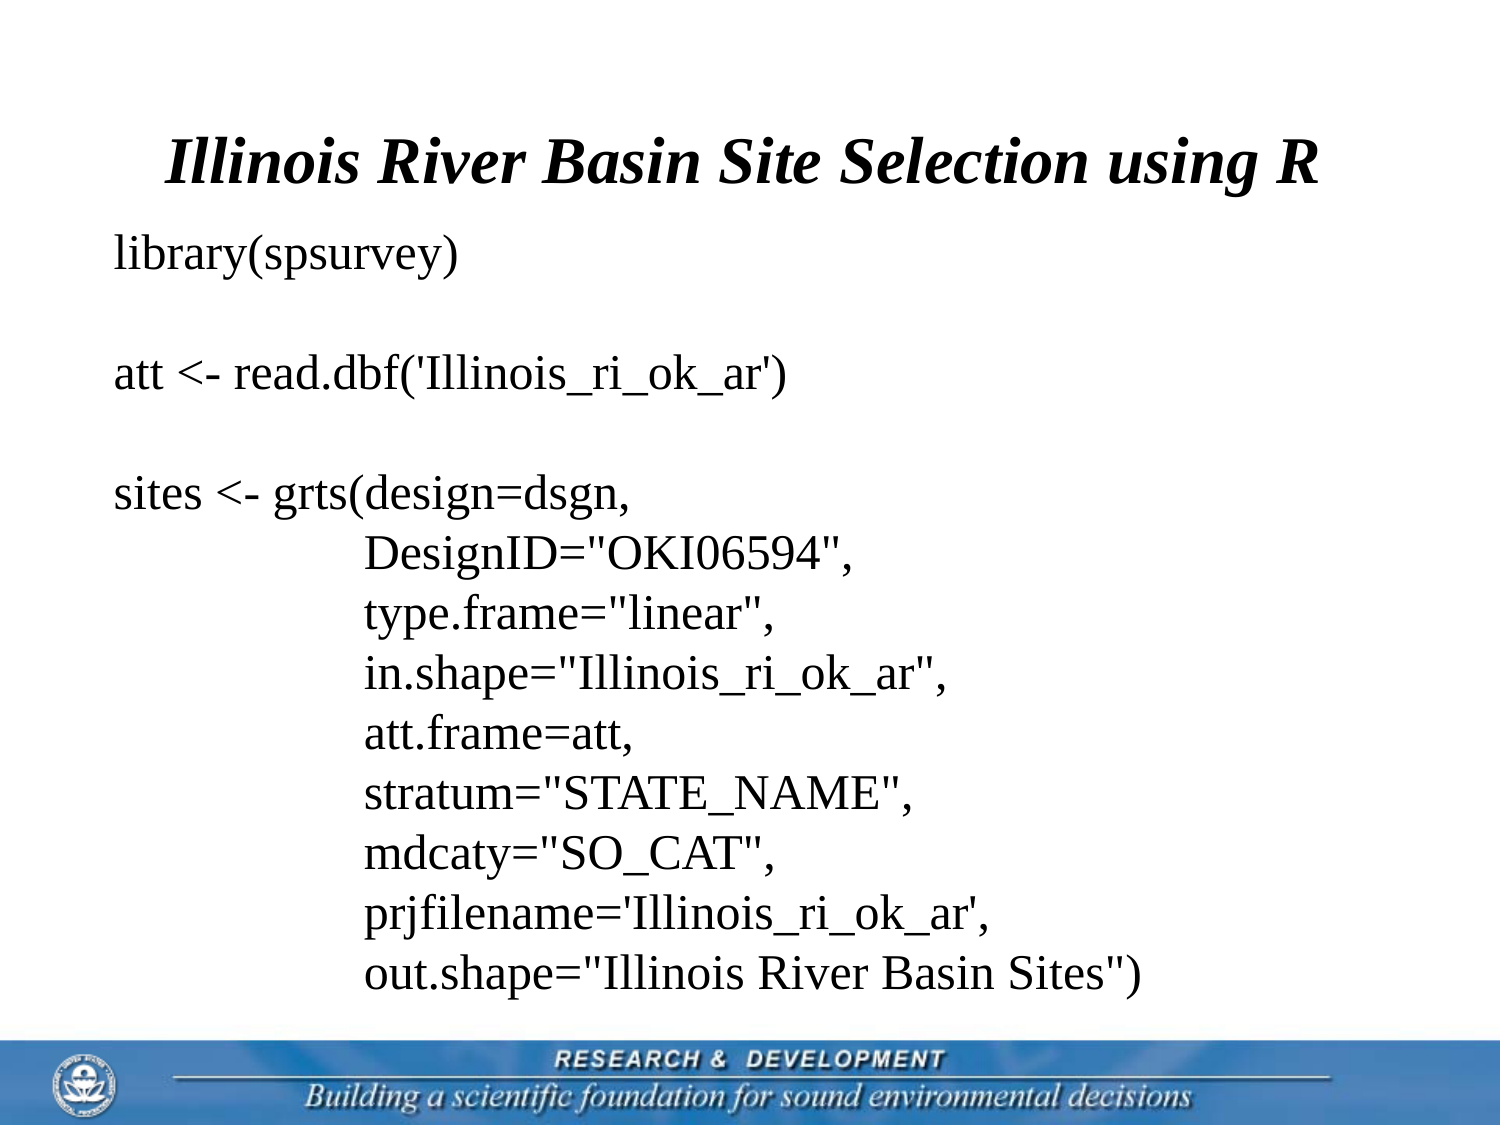

# Illinois River Basin Site Selection using R
library(spsurvey)

att <- read.dbf('Illinois_ri_ok_ar')

sites <- grts(design=dsgn,
                    DesignID="OKI06594",
                    type.frame="linear",
                    in.shape="Illinois_ri_ok_ar",
                    att.frame=att,
                    stratum="STATE_NAME",
                    mdcaty="SO_CAT",
                    prjfilename='Illinois_ri_ok_ar',
                    out.shape="Illinois River Basin Sites")